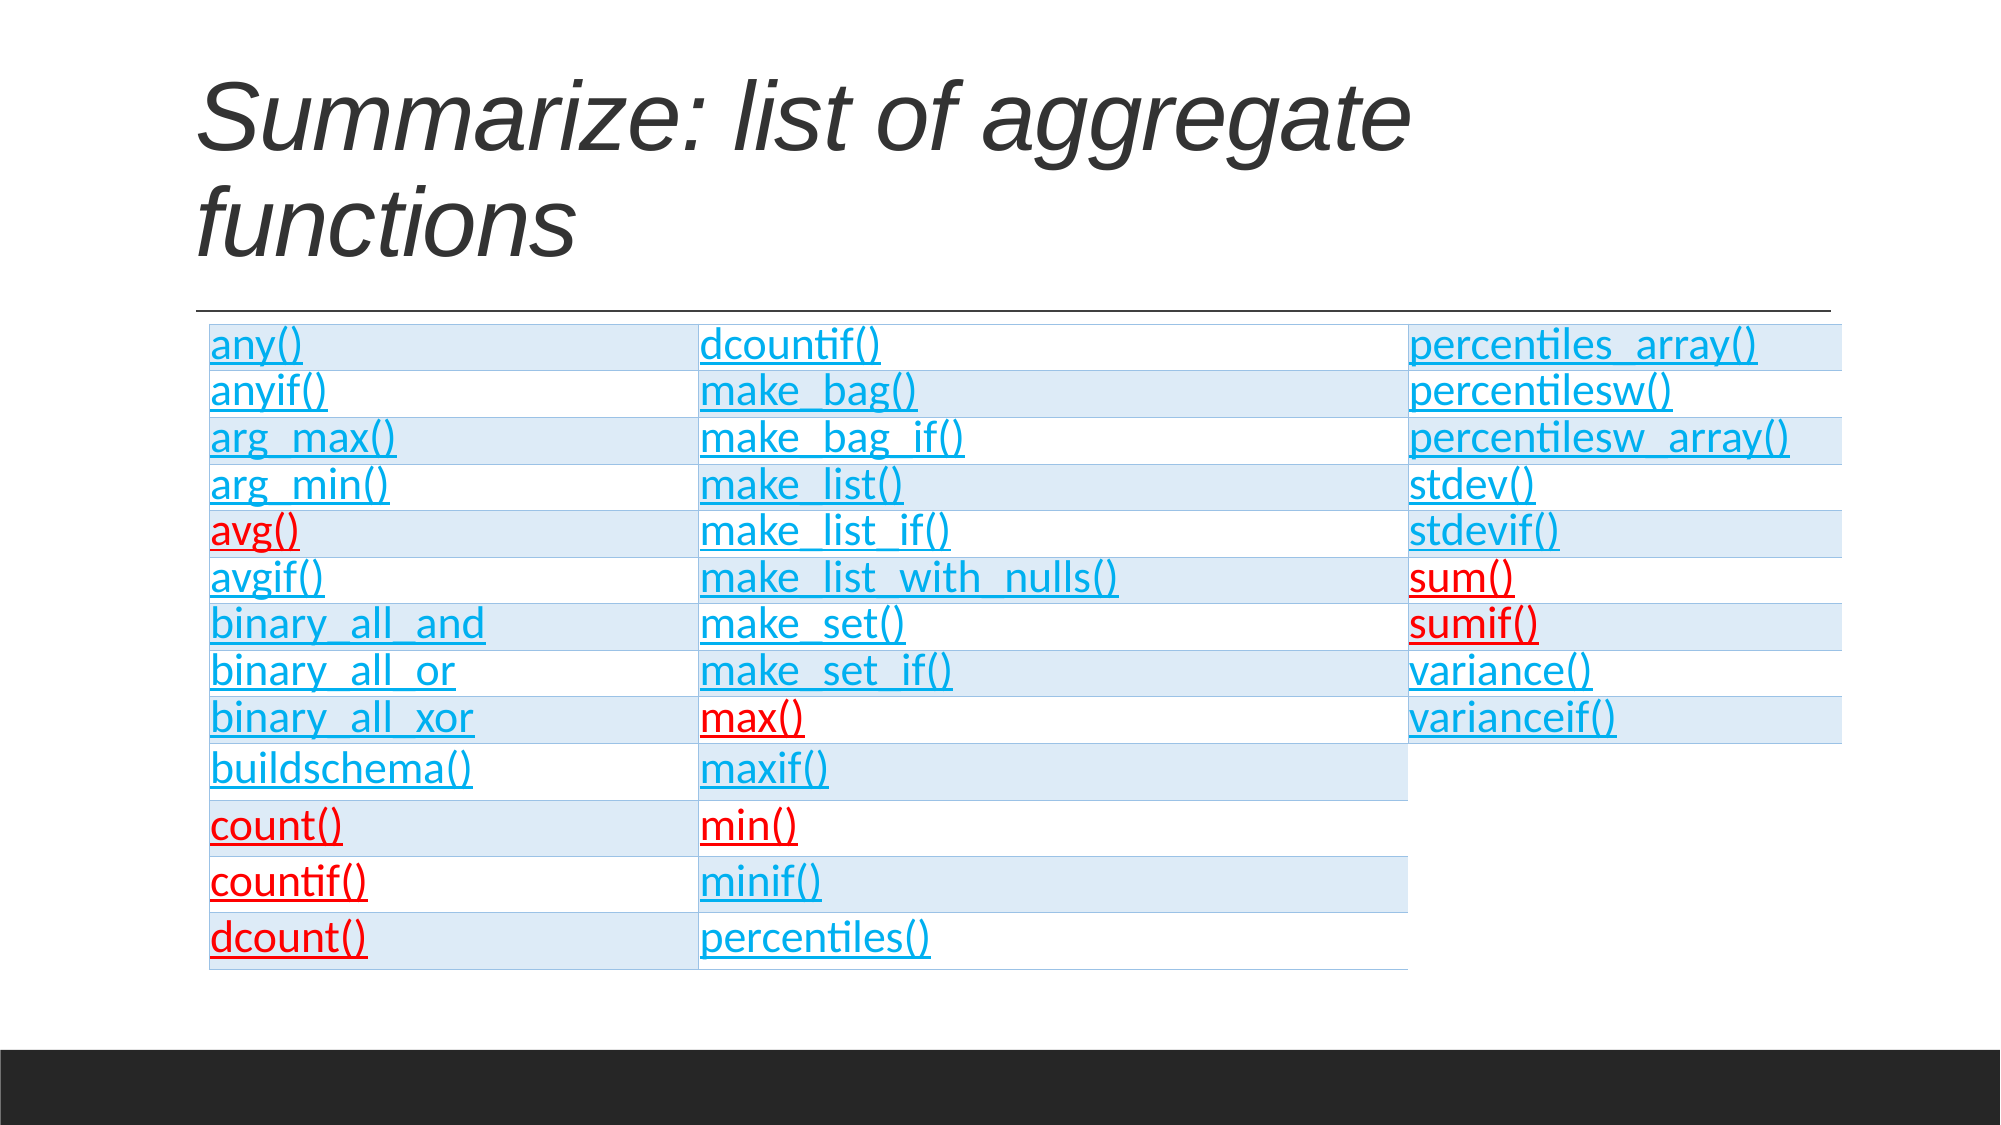

# Summarize: list of aggregate functions
| any() | dcountif() | percentiles\_array() |
| --- | --- | --- |
| anyif() | make\_bag() | percentilesw() |
| arg\_max() | make\_bag\_if() | percentilesw\_array() |
| arg\_min() | make\_list() | stdev() |
| avg() | make\_list\_if() | stdevif() |
| avgif() | make\_list\_with\_nulls() | sum() |
| binary\_all\_and | make\_set() | sumif() |
| binary\_all\_or | make\_set\_if() | variance() |
| binary\_all\_xor | max() | varianceif() |
| buildschema() | maxif() |  |
| count() | min() |  |
| countif() | minif() |  |
| dcount() | percentiles() |  |